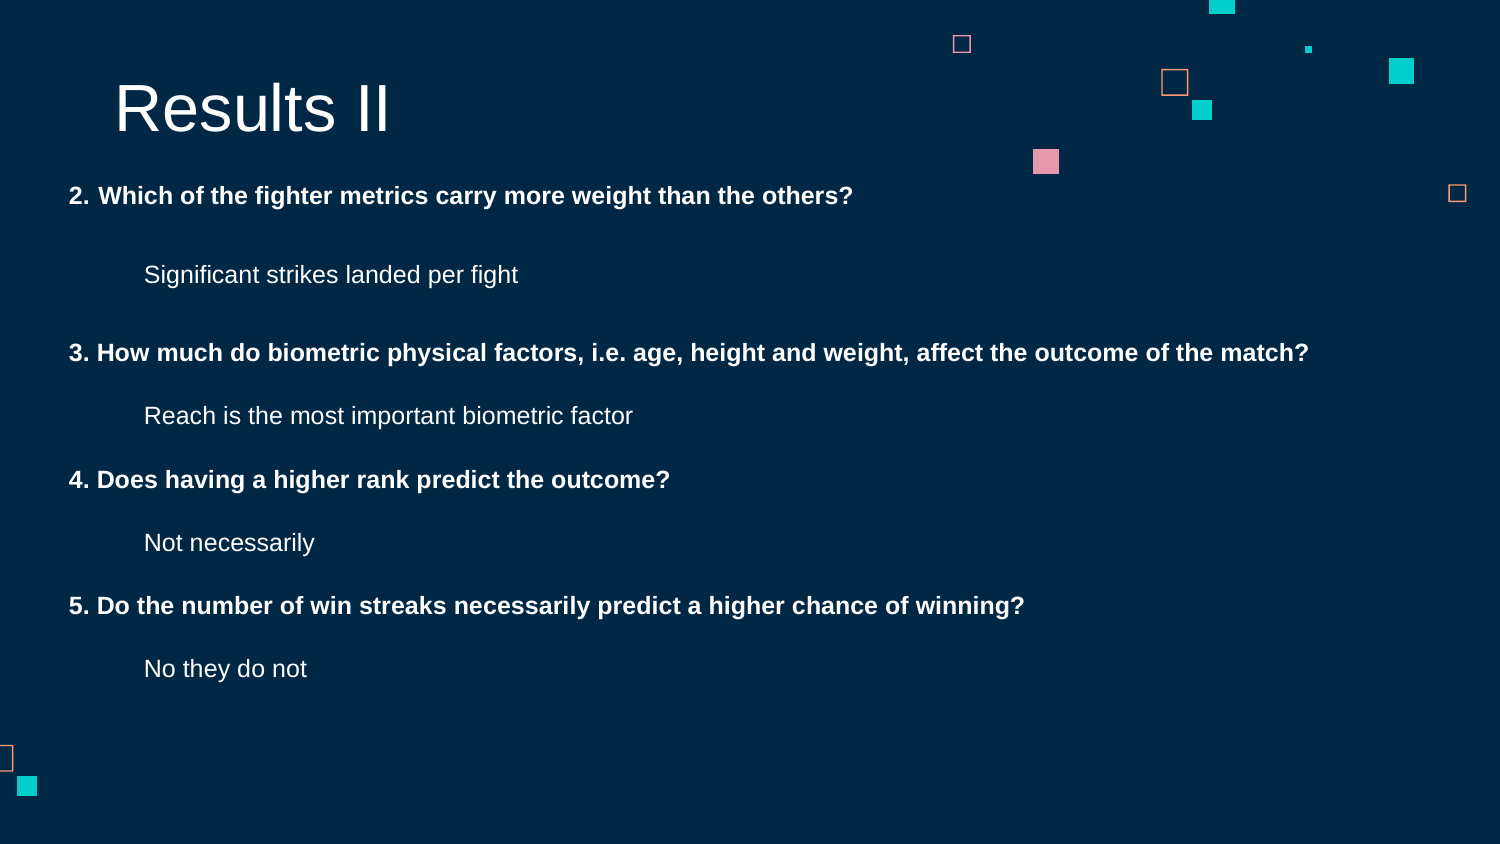

# Results II
2. Which of the fighter metrics carry more weight than the others?
Significant strikes landed per fight
3. How much do biometric physical factors, i.e. age, height and weight, affect the outcome of the match?
Reach is the most important biometric factor
4. Does having a higher rank predict the outcome?
Not necessarily
5. Do the number of win streaks necessarily predict a higher chance of winning?
No they do not